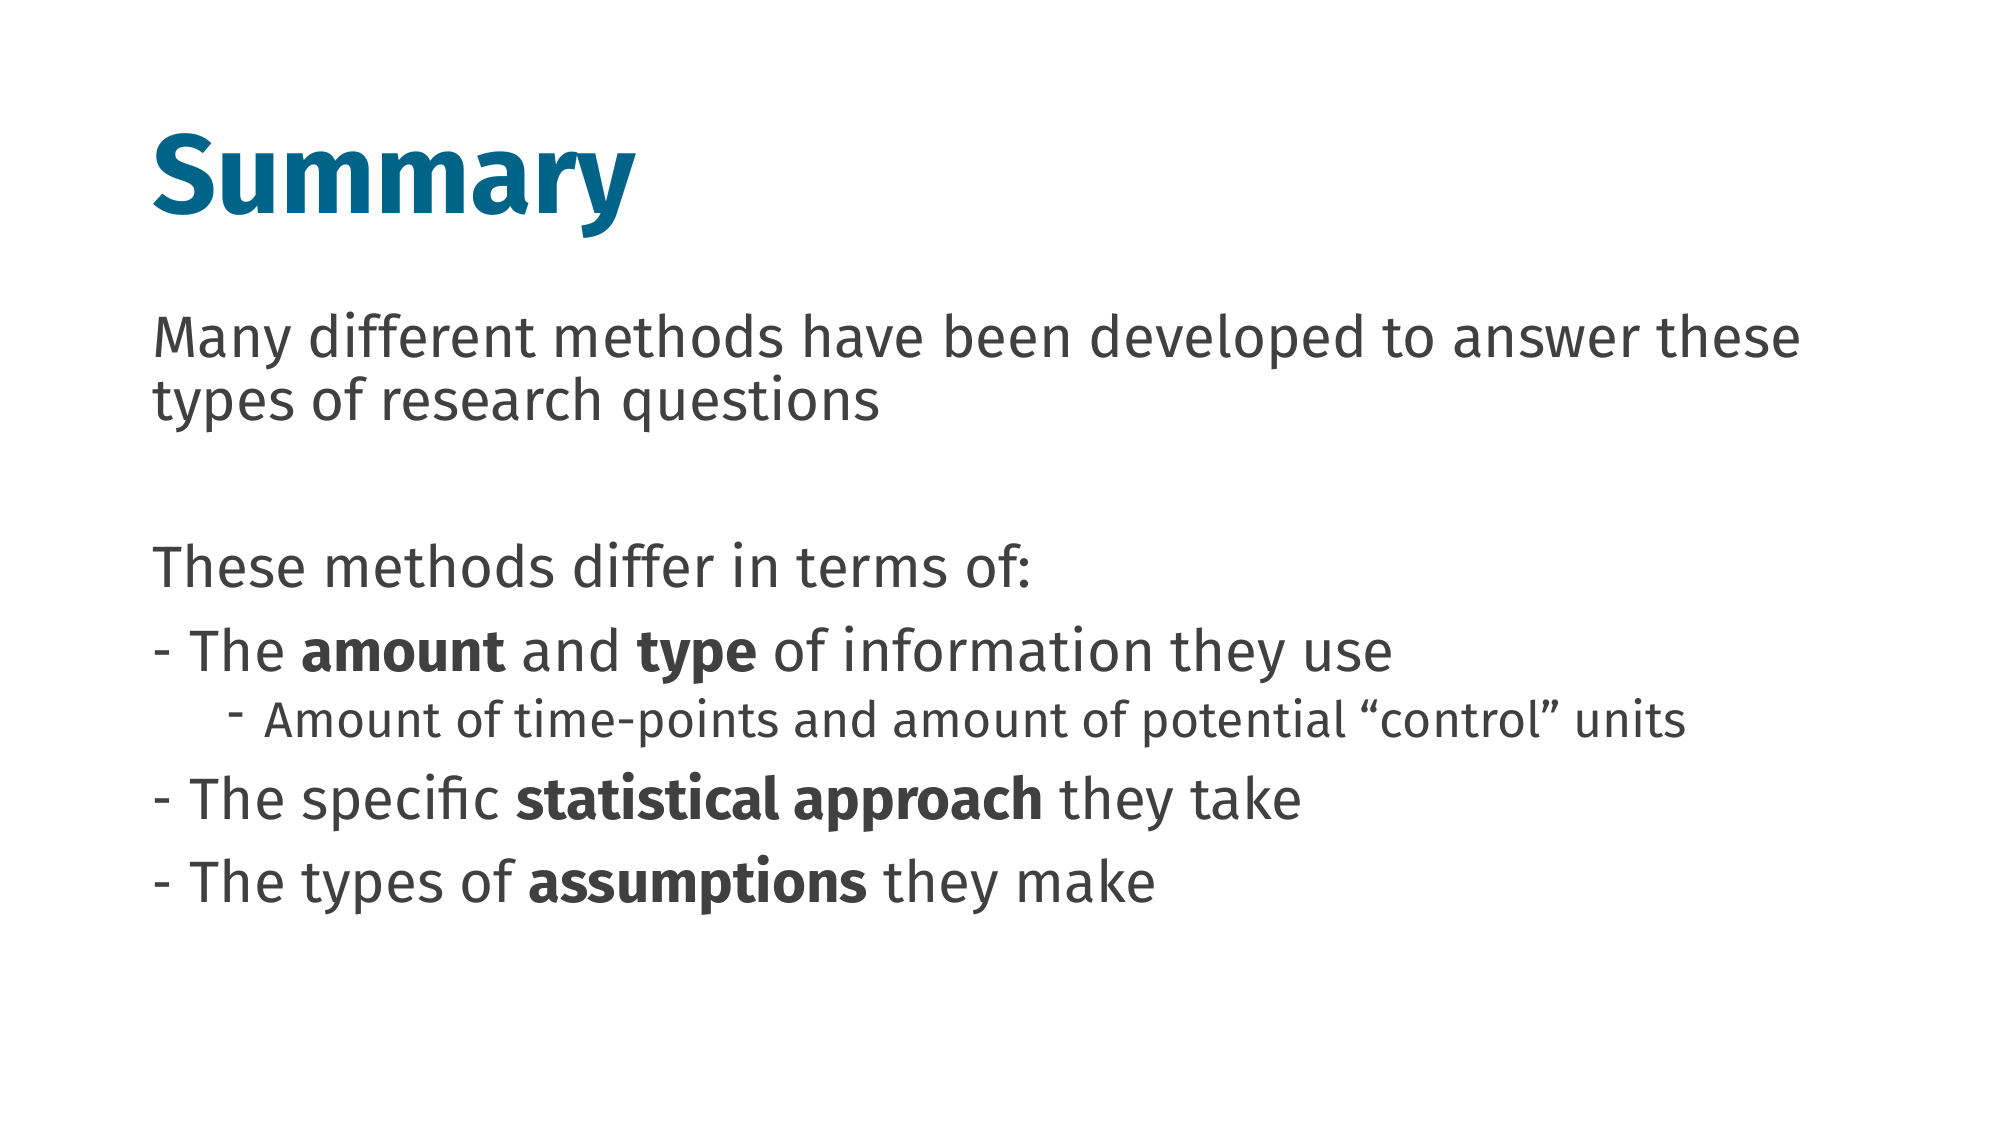

# Summary
Many different methods have been developed to answer these types of research questions

These methods differ in terms of:
The amount and type of information they use
Amount of time-points and amount of potential “control” units
The specific statistical approach they take
The types of assumptions they make